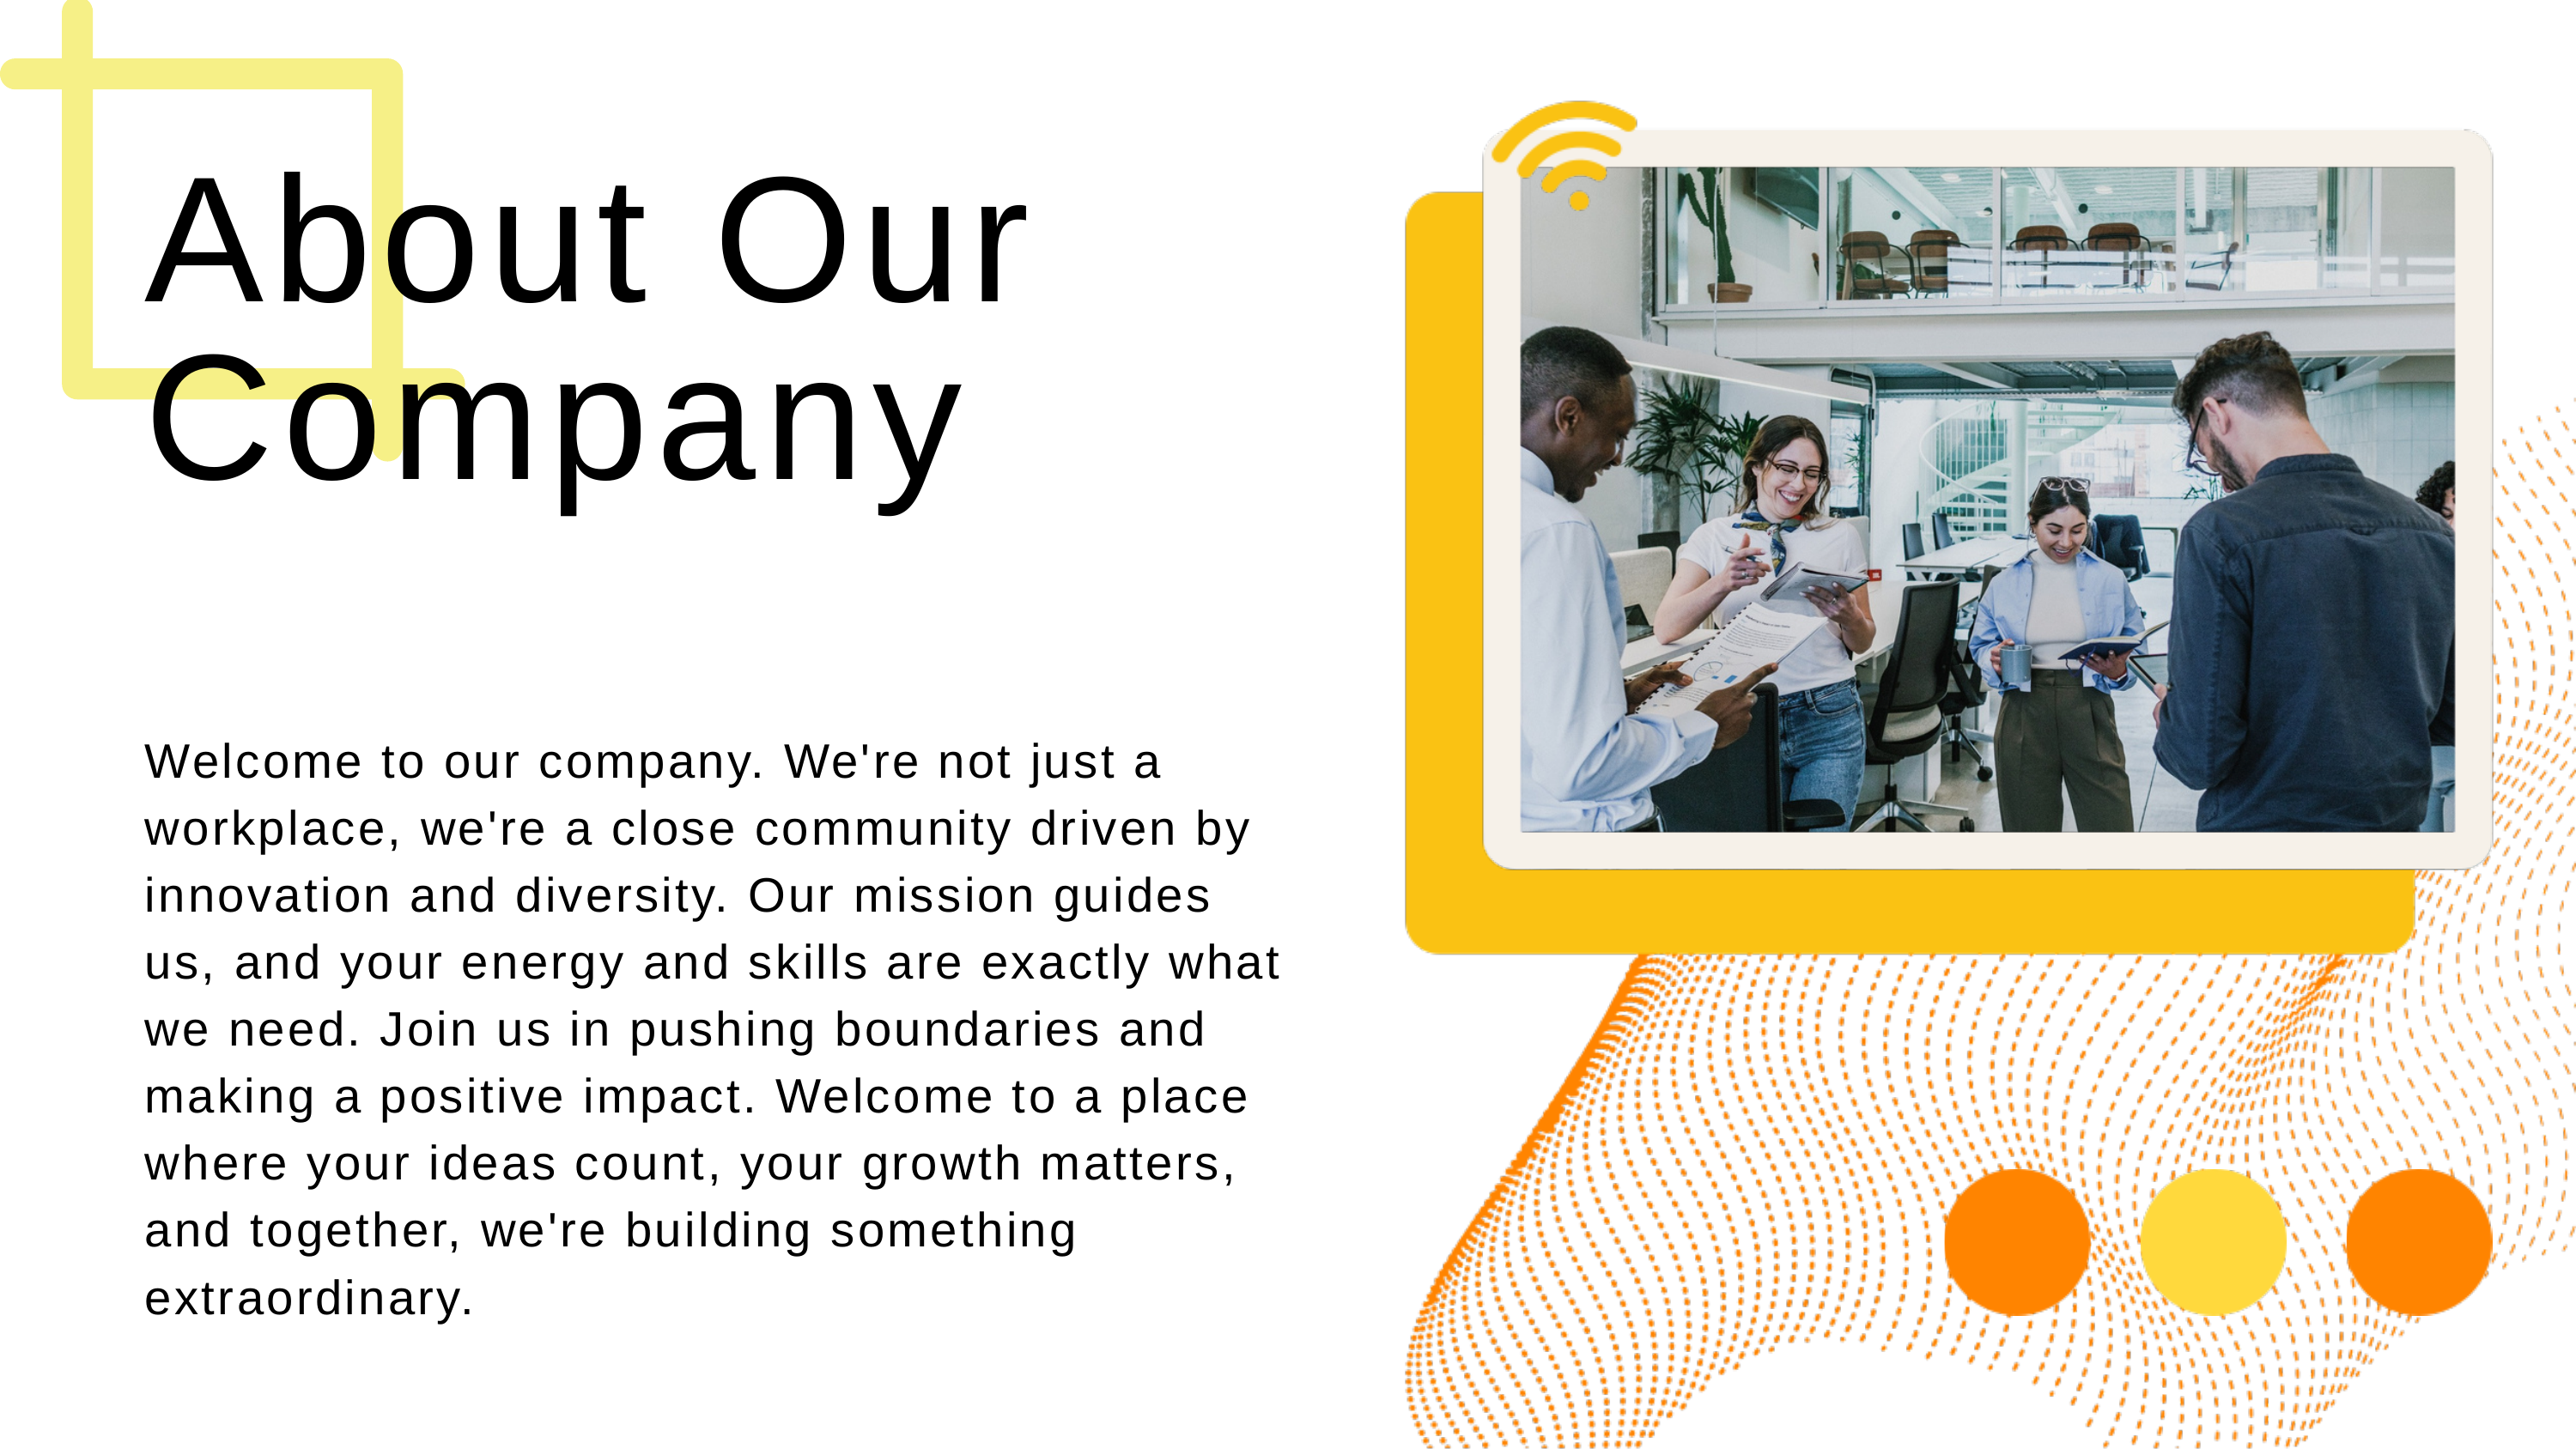

About Our Company

Welcome to our company. We're not just a workplace, we're a close community driven by innovation and diversity. Our mission guides us, and your energy and skills are exactly what we need. Join us in pushing boundaries and making a positive impact. Welcome to a place where your ideas count, your growth matters, and together, we're building something
extraordinary.